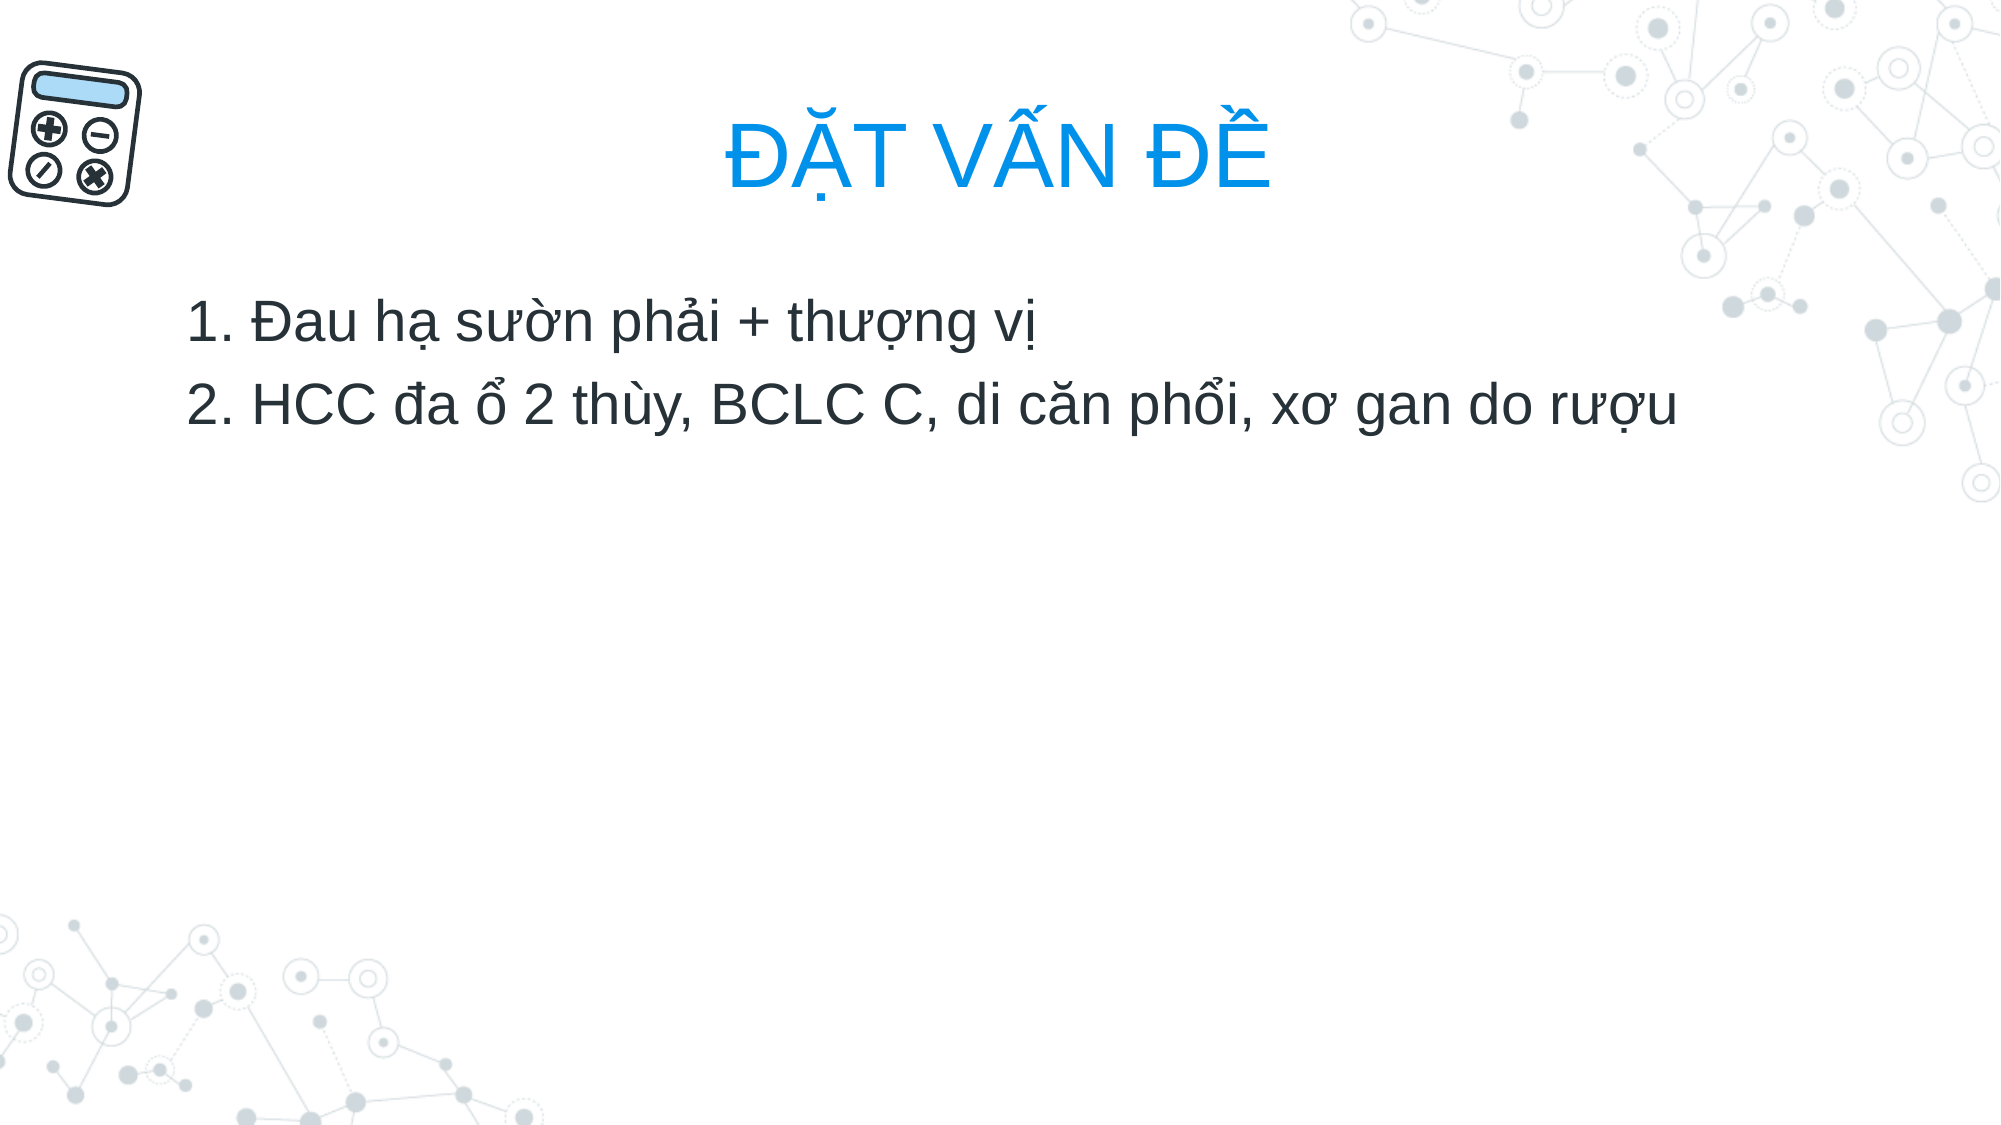

# ĐẶT VẤN ĐỀ
1. Đau hạ sườn phải + thượng vị
2. HCC đa ổ 2 thùy, BCLC C, di căn phổi, xơ gan do rượu